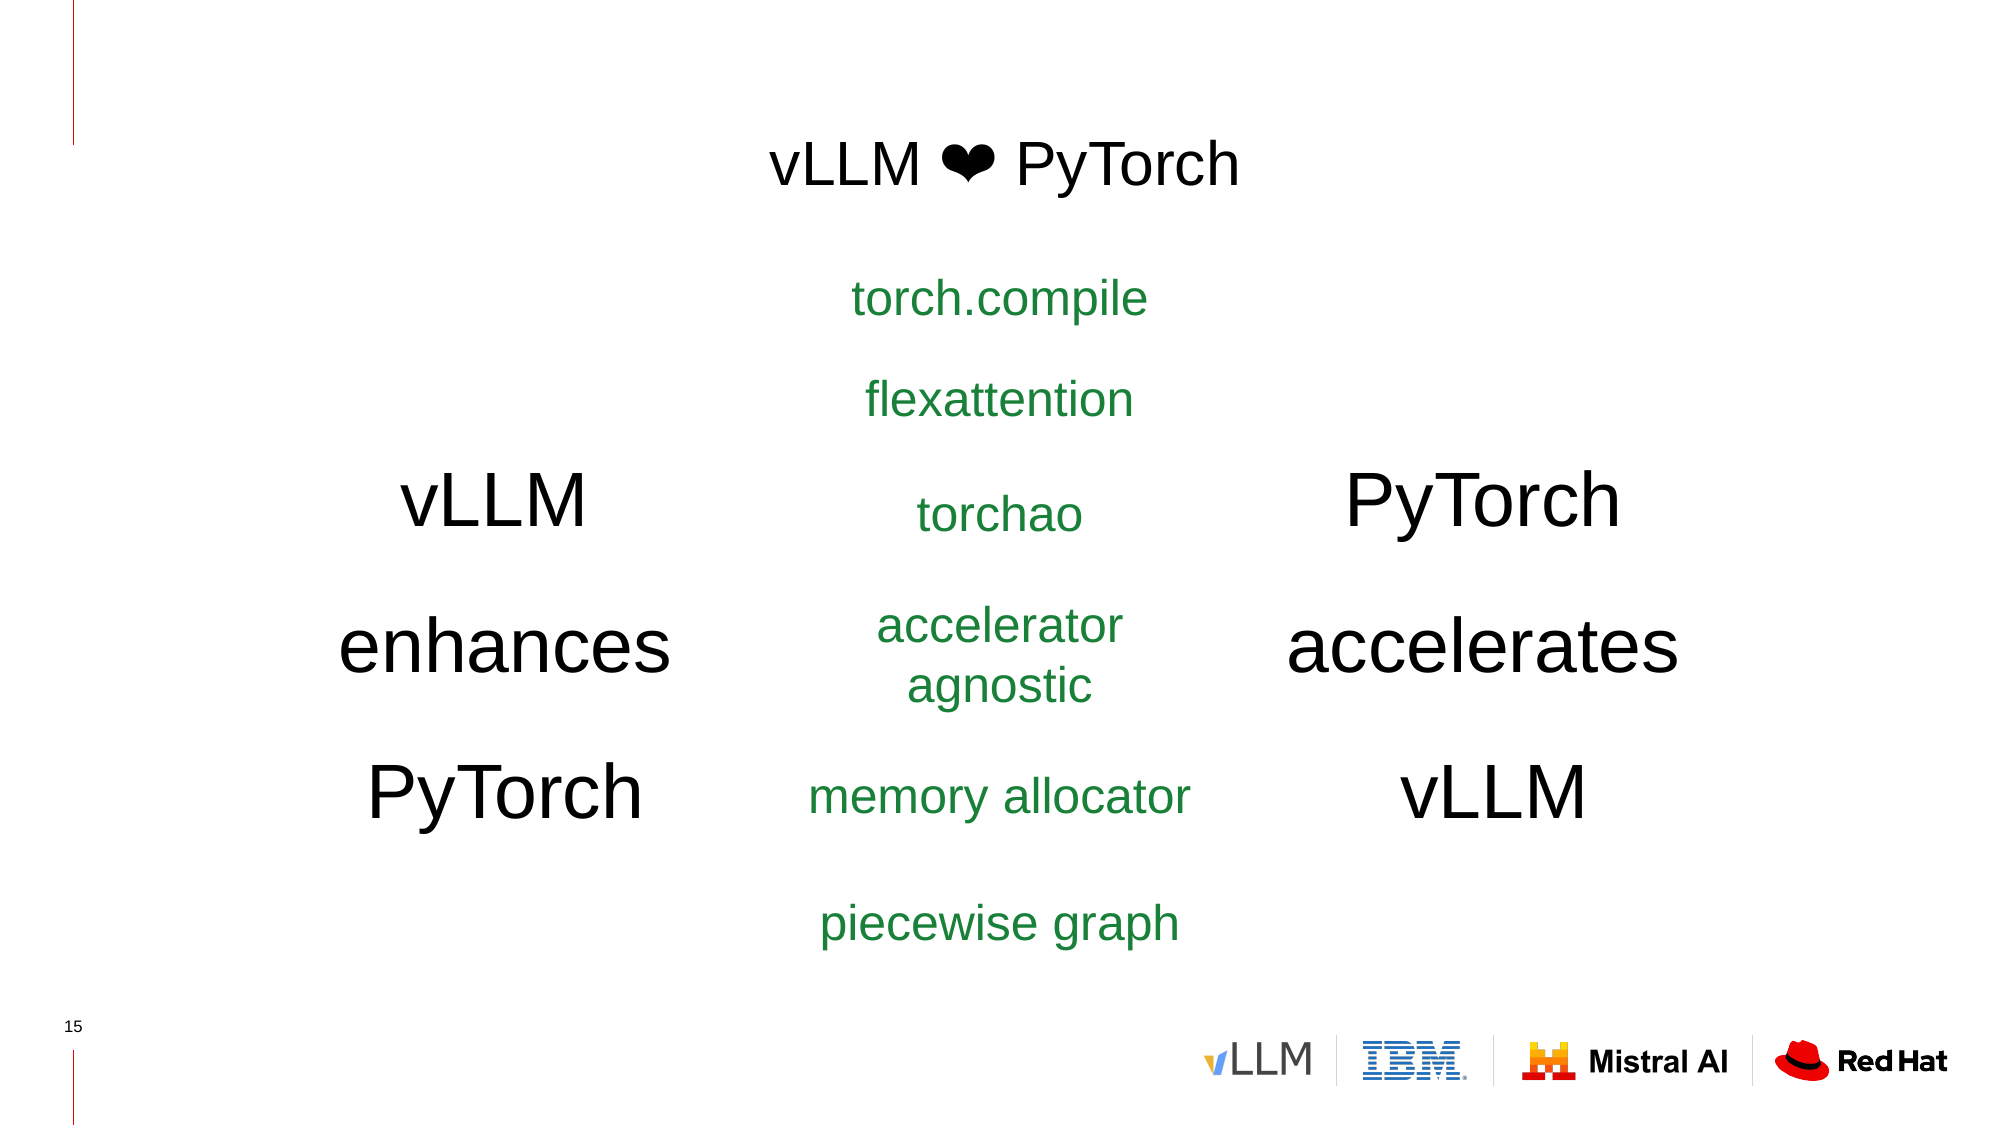

vLLM ❤️ PyTorch

torch.compile
vLLM
enhances
PyTorch
PyTorch
accelerates
vLLM
flexattention
torchao
accelerator agnostic
memory allocator
piecewise graph
15